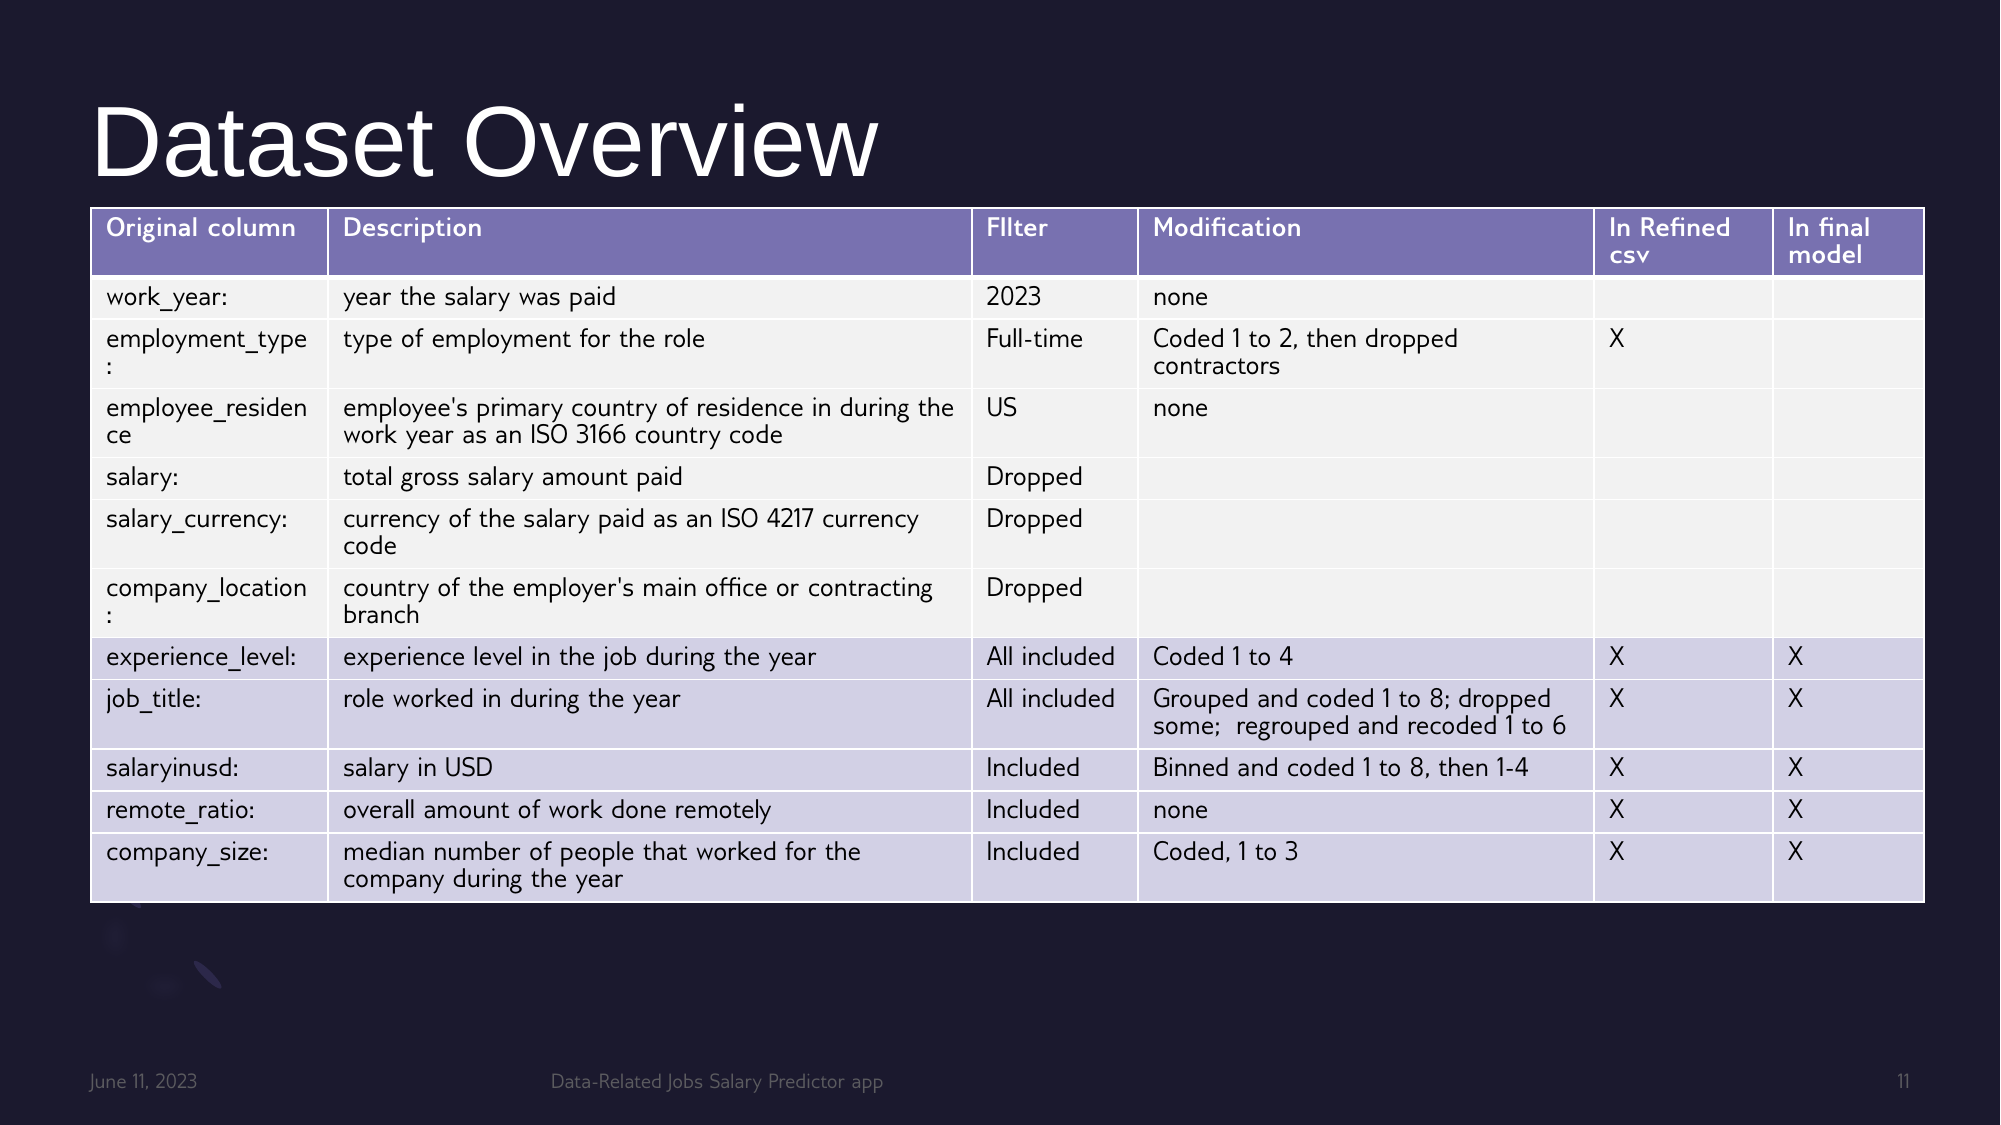

# Dataset Overview
| Original column | Description | FIlter | Modification | In Refined csv | In final model |
| --- | --- | --- | --- | --- | --- |
| work\_year: | year the salary was paid | 2023 | none |  |  |
| employment\_type: | type of employment for the role | Full-time | Coded 1 to 2, then dropped contractors | X |  |
| employee\_residence | employee's primary country of residence in during the work year as an ISO 3166 country code | US | none |  |  |
| salary: | total gross salary amount paid | Dropped |  |  |  |
| salary\_currency: | currency of the salary paid as an ISO 4217 currency code | Dropped |  |  |  |
| company\_location: | country of the employer's main office or contracting branch | Dropped |  |  |  |
| experience\_level: | experience level in the job during the year | All included | Coded 1 to 4 | X | X |
| job\_title: | role worked in during the year | All included | Grouped and coded 1 to 8; dropped some; regrouped and recoded 1 to 6 | X | X |
| salaryinusd: | salary in USD | Included | Binned and coded 1 to 8, then 1-4 | X | X |
| remote\_ratio: | overall amount of work done remotely | Included | none | X | X |
| company\_size: | median number of people that worked for the company during the year | Included | Coded, 1 to 3 | X | X |
June 11, 2023
Data-Related Jobs Salary Predictor app
11